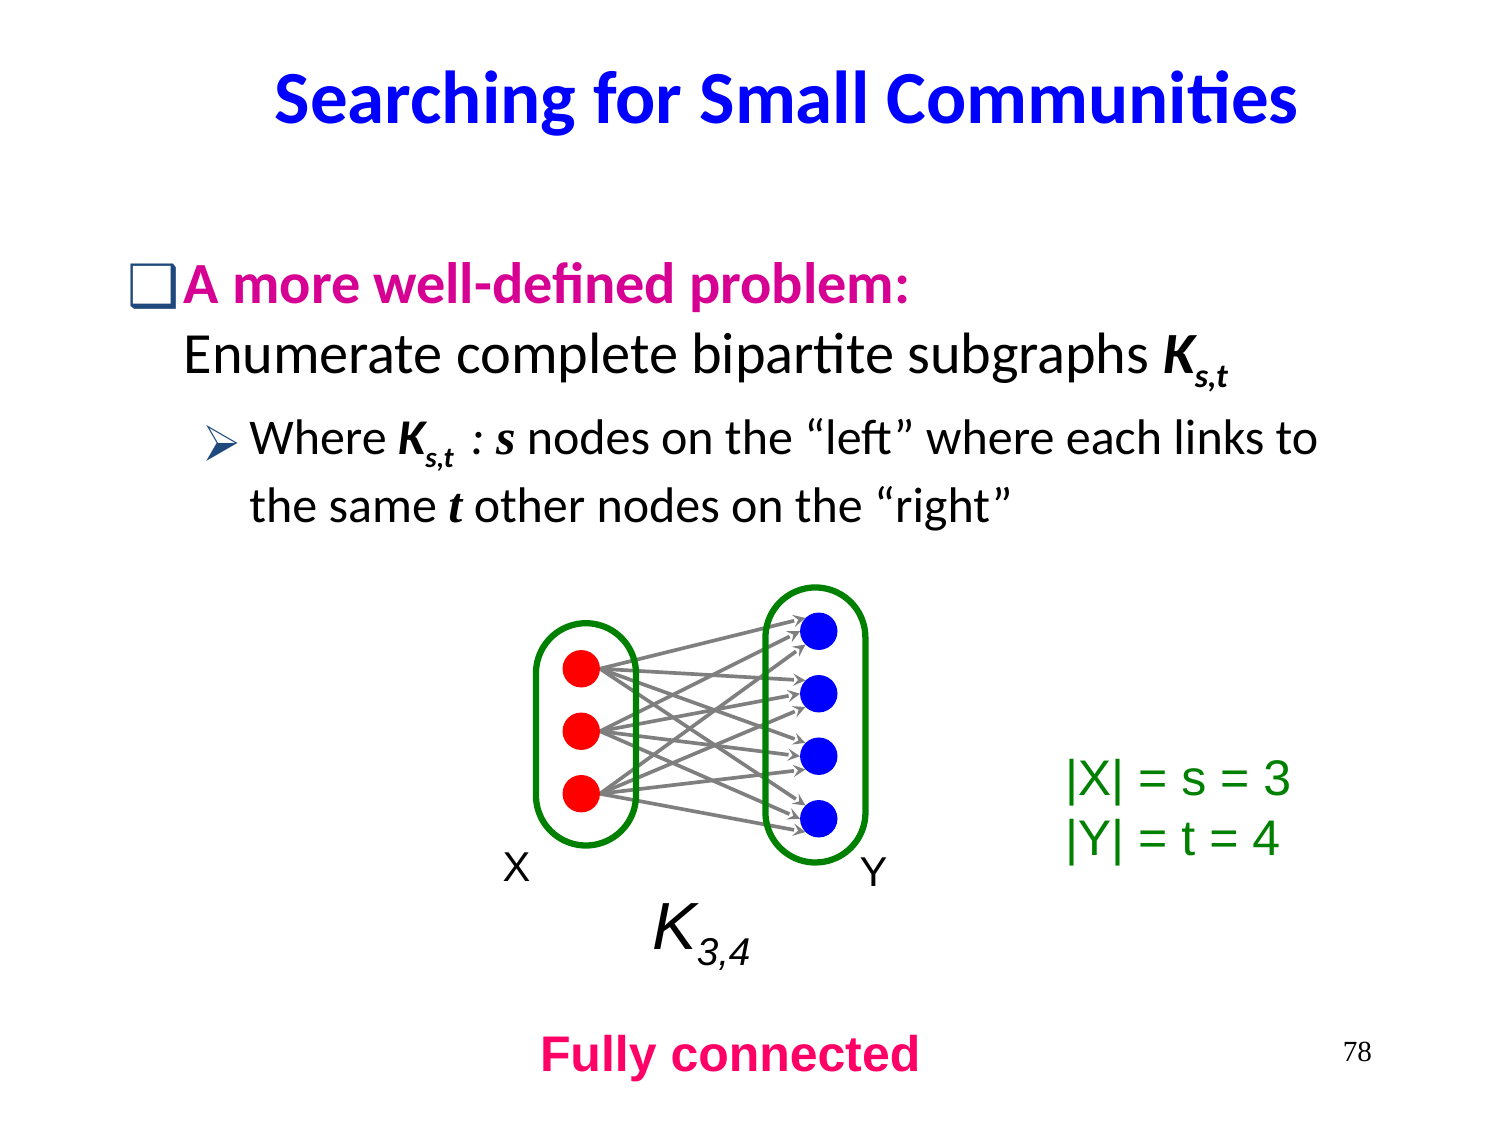

# Searching for Small Communities
A more well-defined problem:
Enumerate complete bipartite subgraphs Ks,t
Where Ks,t  : s nodes on the “left” where each links to the same t other nodes on the “right”

|X| = s = 3
|Y| = t = 4
X
Y
K3,4
Fully connected
78